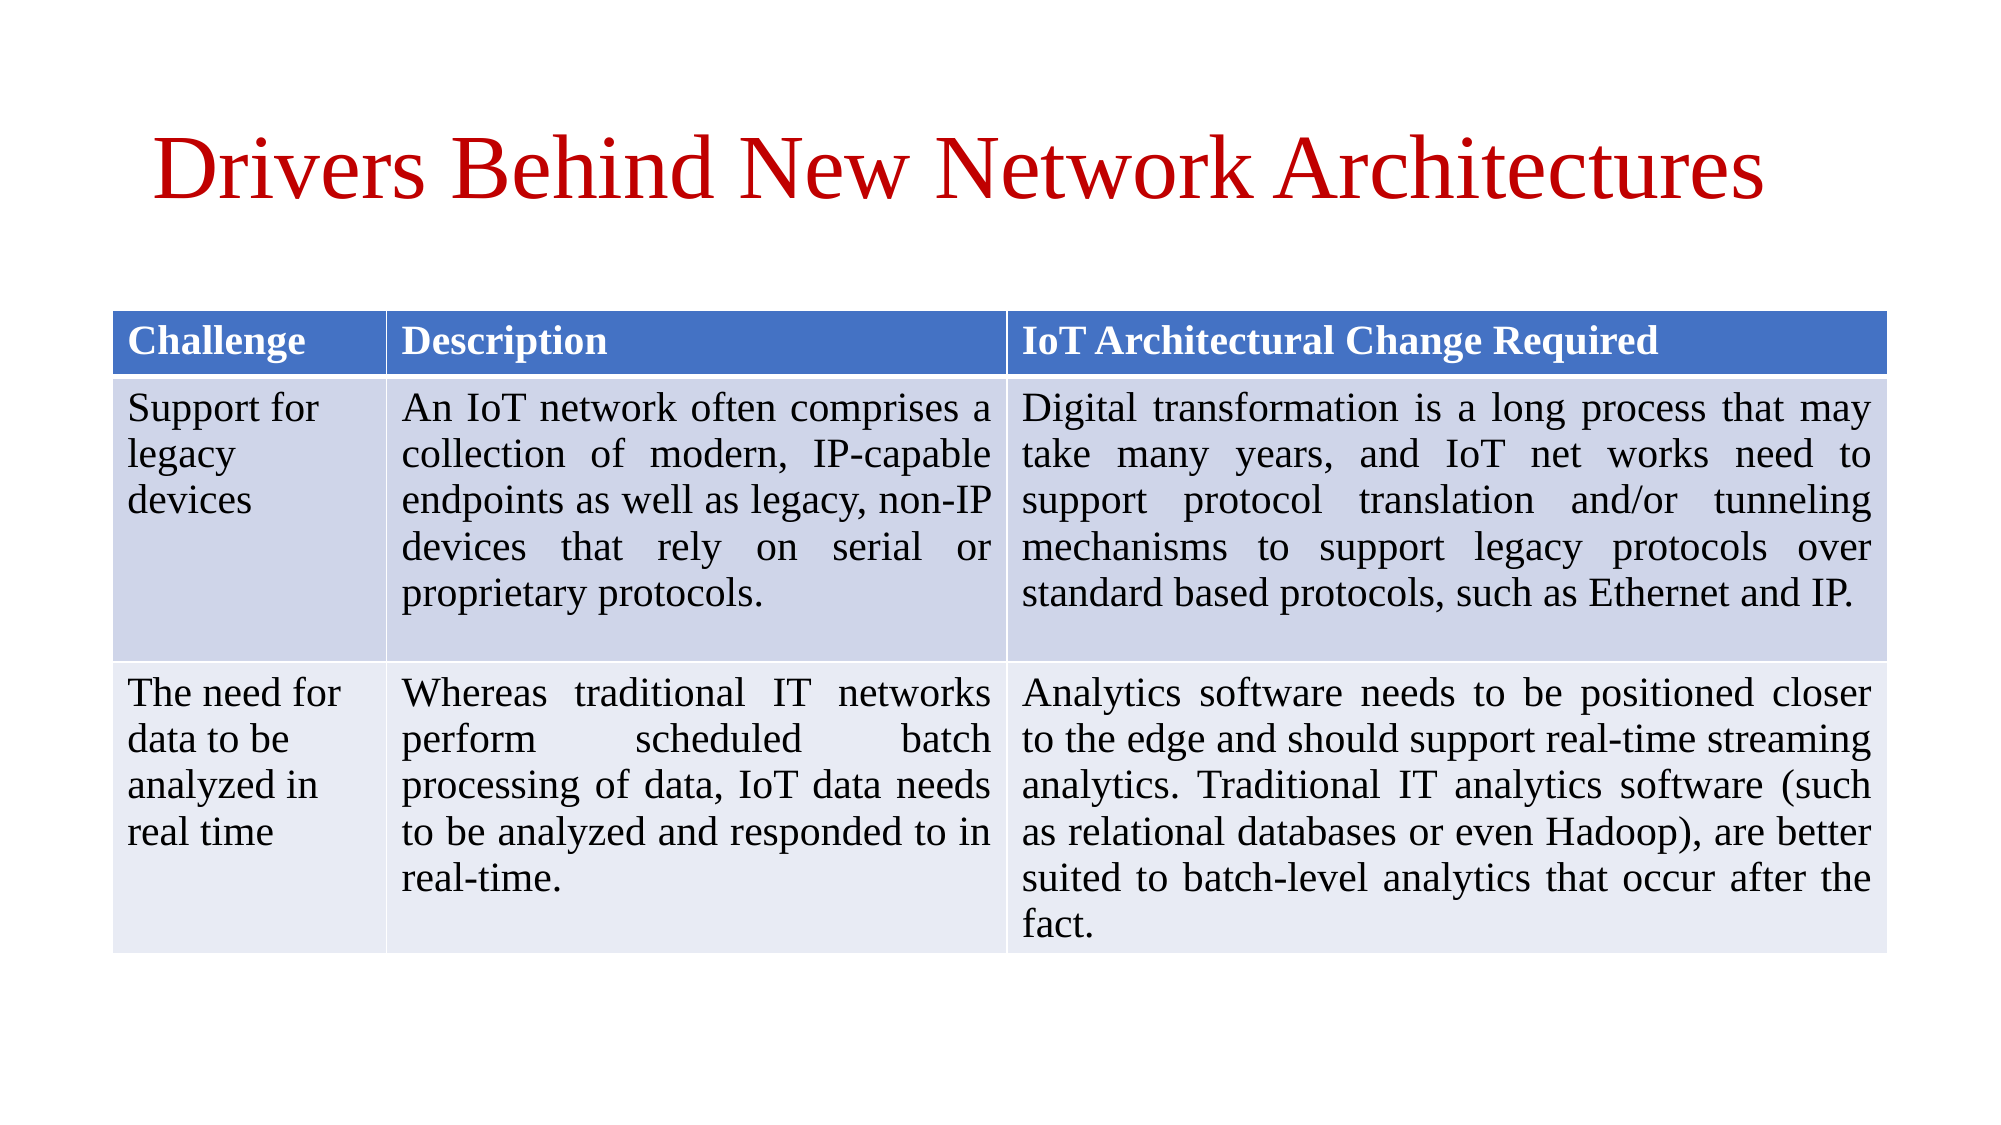

# Drivers Behind New Network Architectures
| Challenge | Description | IoT Architectural Change Required |
| --- | --- | --- |
| Support for legacy devices | An IoT network often comprises a collection of modern, IP-capable endpoints as well as legacy, non-IP devices that rely on serial or proprietary protocols. | Digital transformation is a long process that may take many years, and IoT net works need to support protocol translation and/or tunneling mechanisms to support legacy protocols over standard based protocols, such as Ethernet and IP. |
| The need for data to be analyzed in real time | Whereas traditional IT networks perform scheduled batch processing of data, IoT data needs to be analyzed and responded to in real-time. | Analytics software needs to be positioned closer to the edge and should support real-time streaming analytics. Traditional IT analytics software (such as relational databases or even Hadoop), are better suited to batch-level analytics that occur after the fact. |